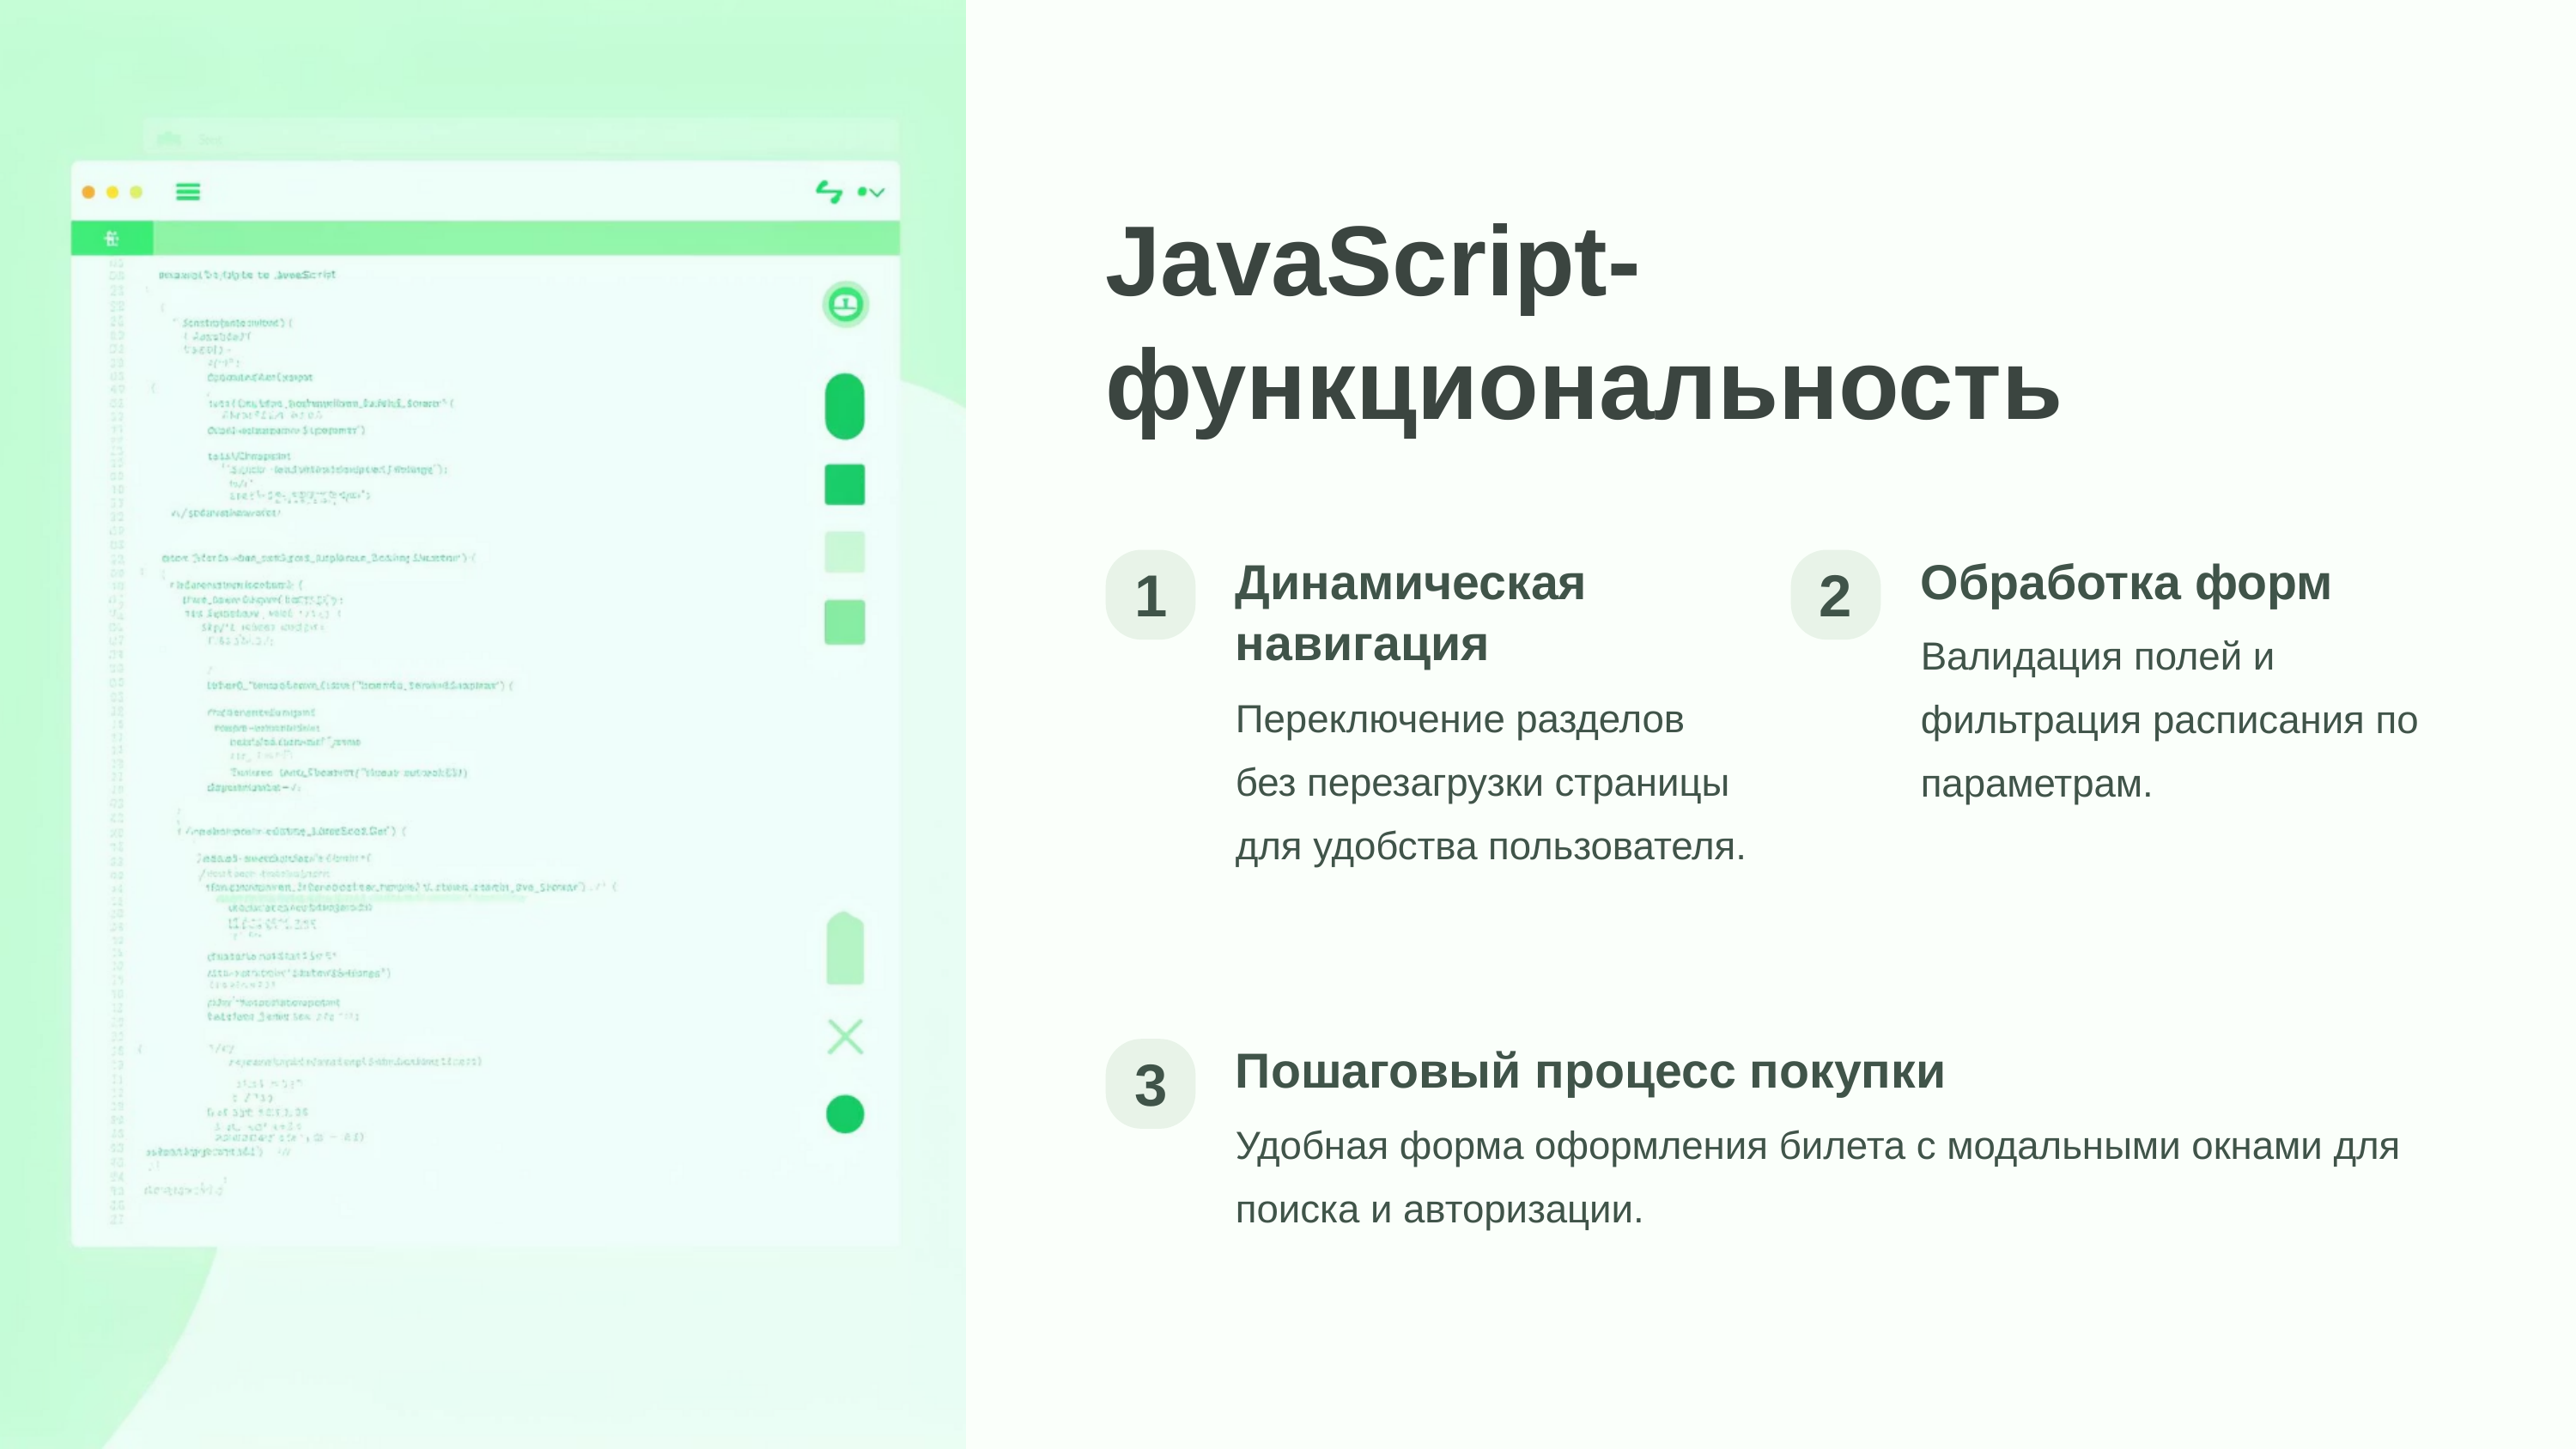

JavaScript-функциональность

Динамическая навигация

Обработка форм

1

2

Валидация полей и фильтрация расписания по параметрам.

Переключение разделов без перезагрузки страницы для удобства пользователя.

Пошаговый процесс покупки

3

Удобная форма оформления билета с модальными окнами для поиска и авторизации.